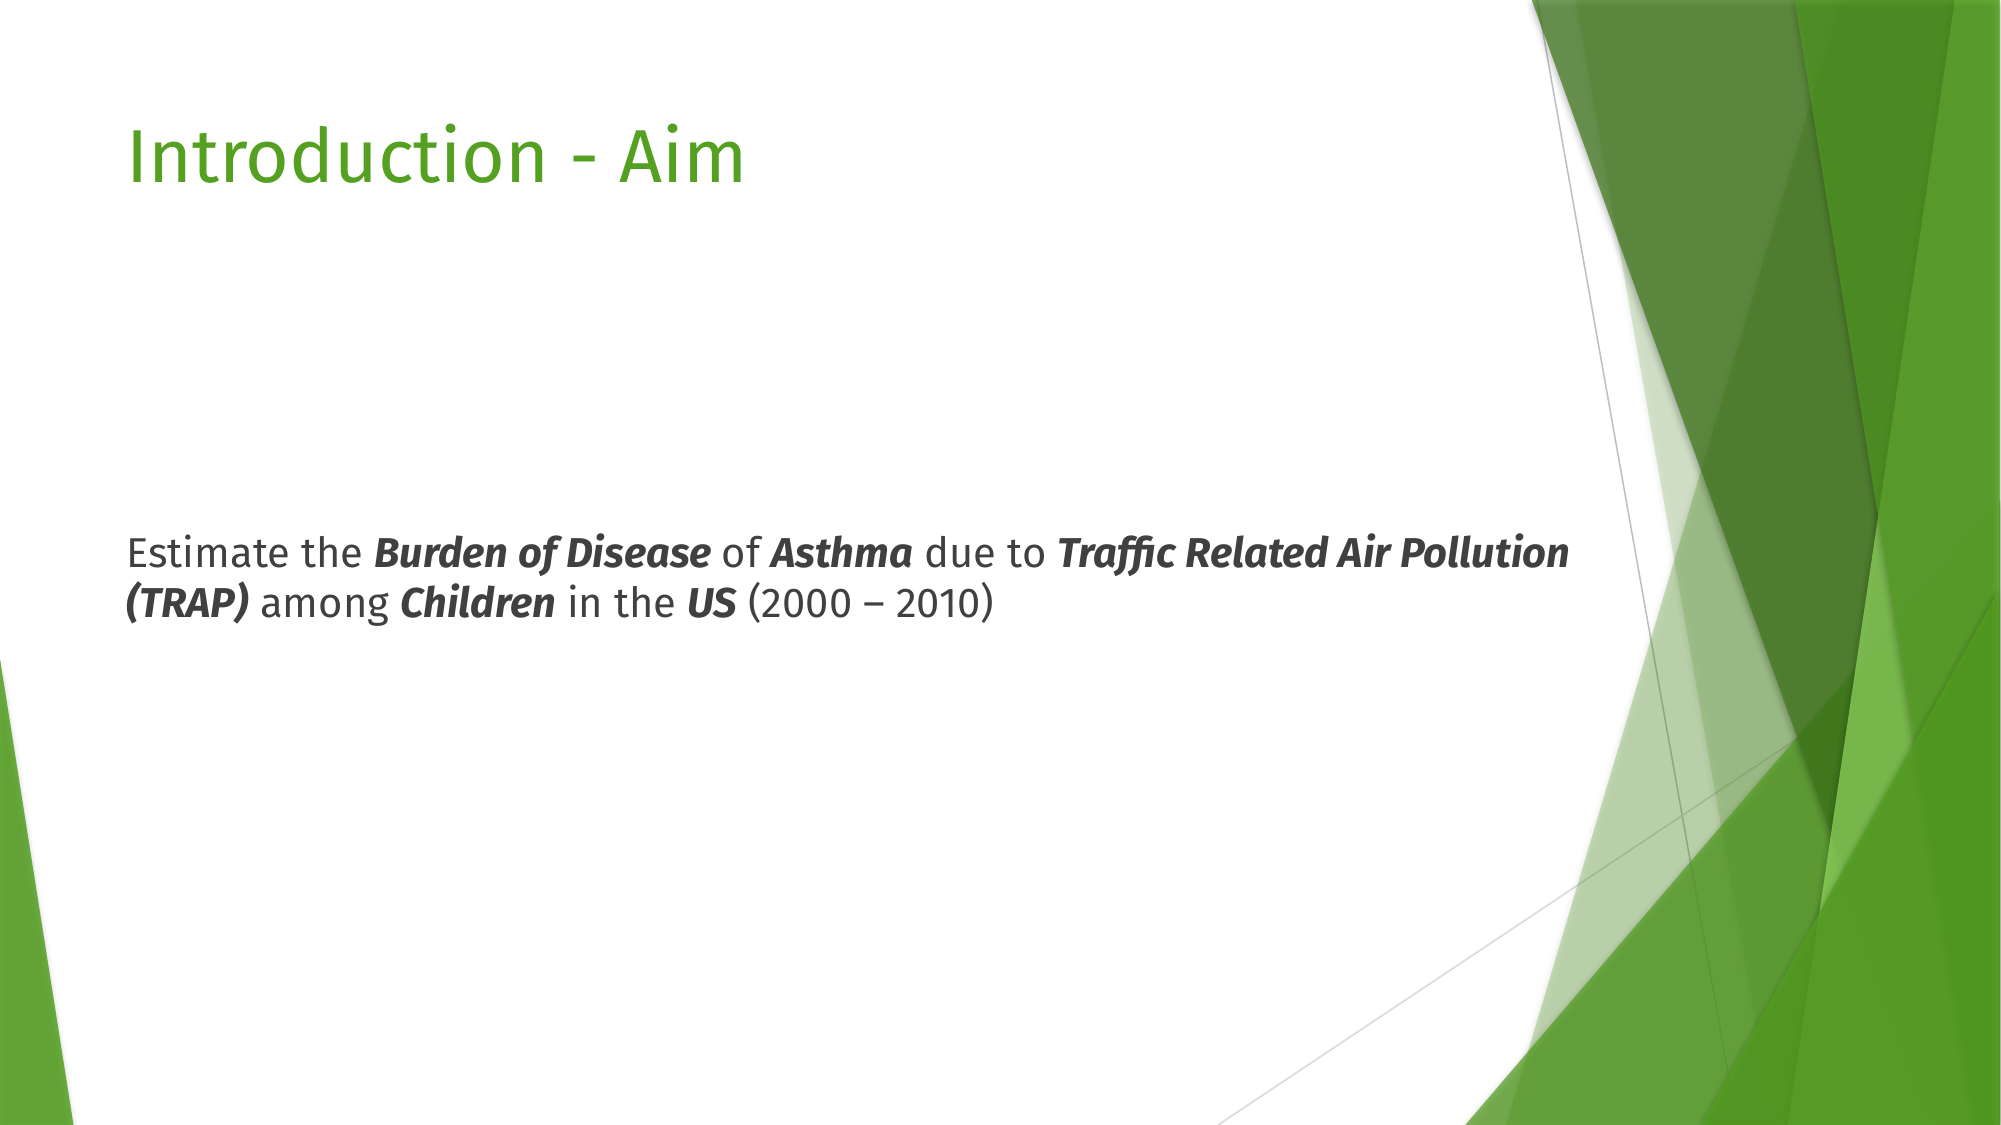

# Introduction - Aim

Estimate the Burden of Disease of Asthma due to Traffic Related Air Pollution (TRAP) among Children in the US (2000 – 2010)